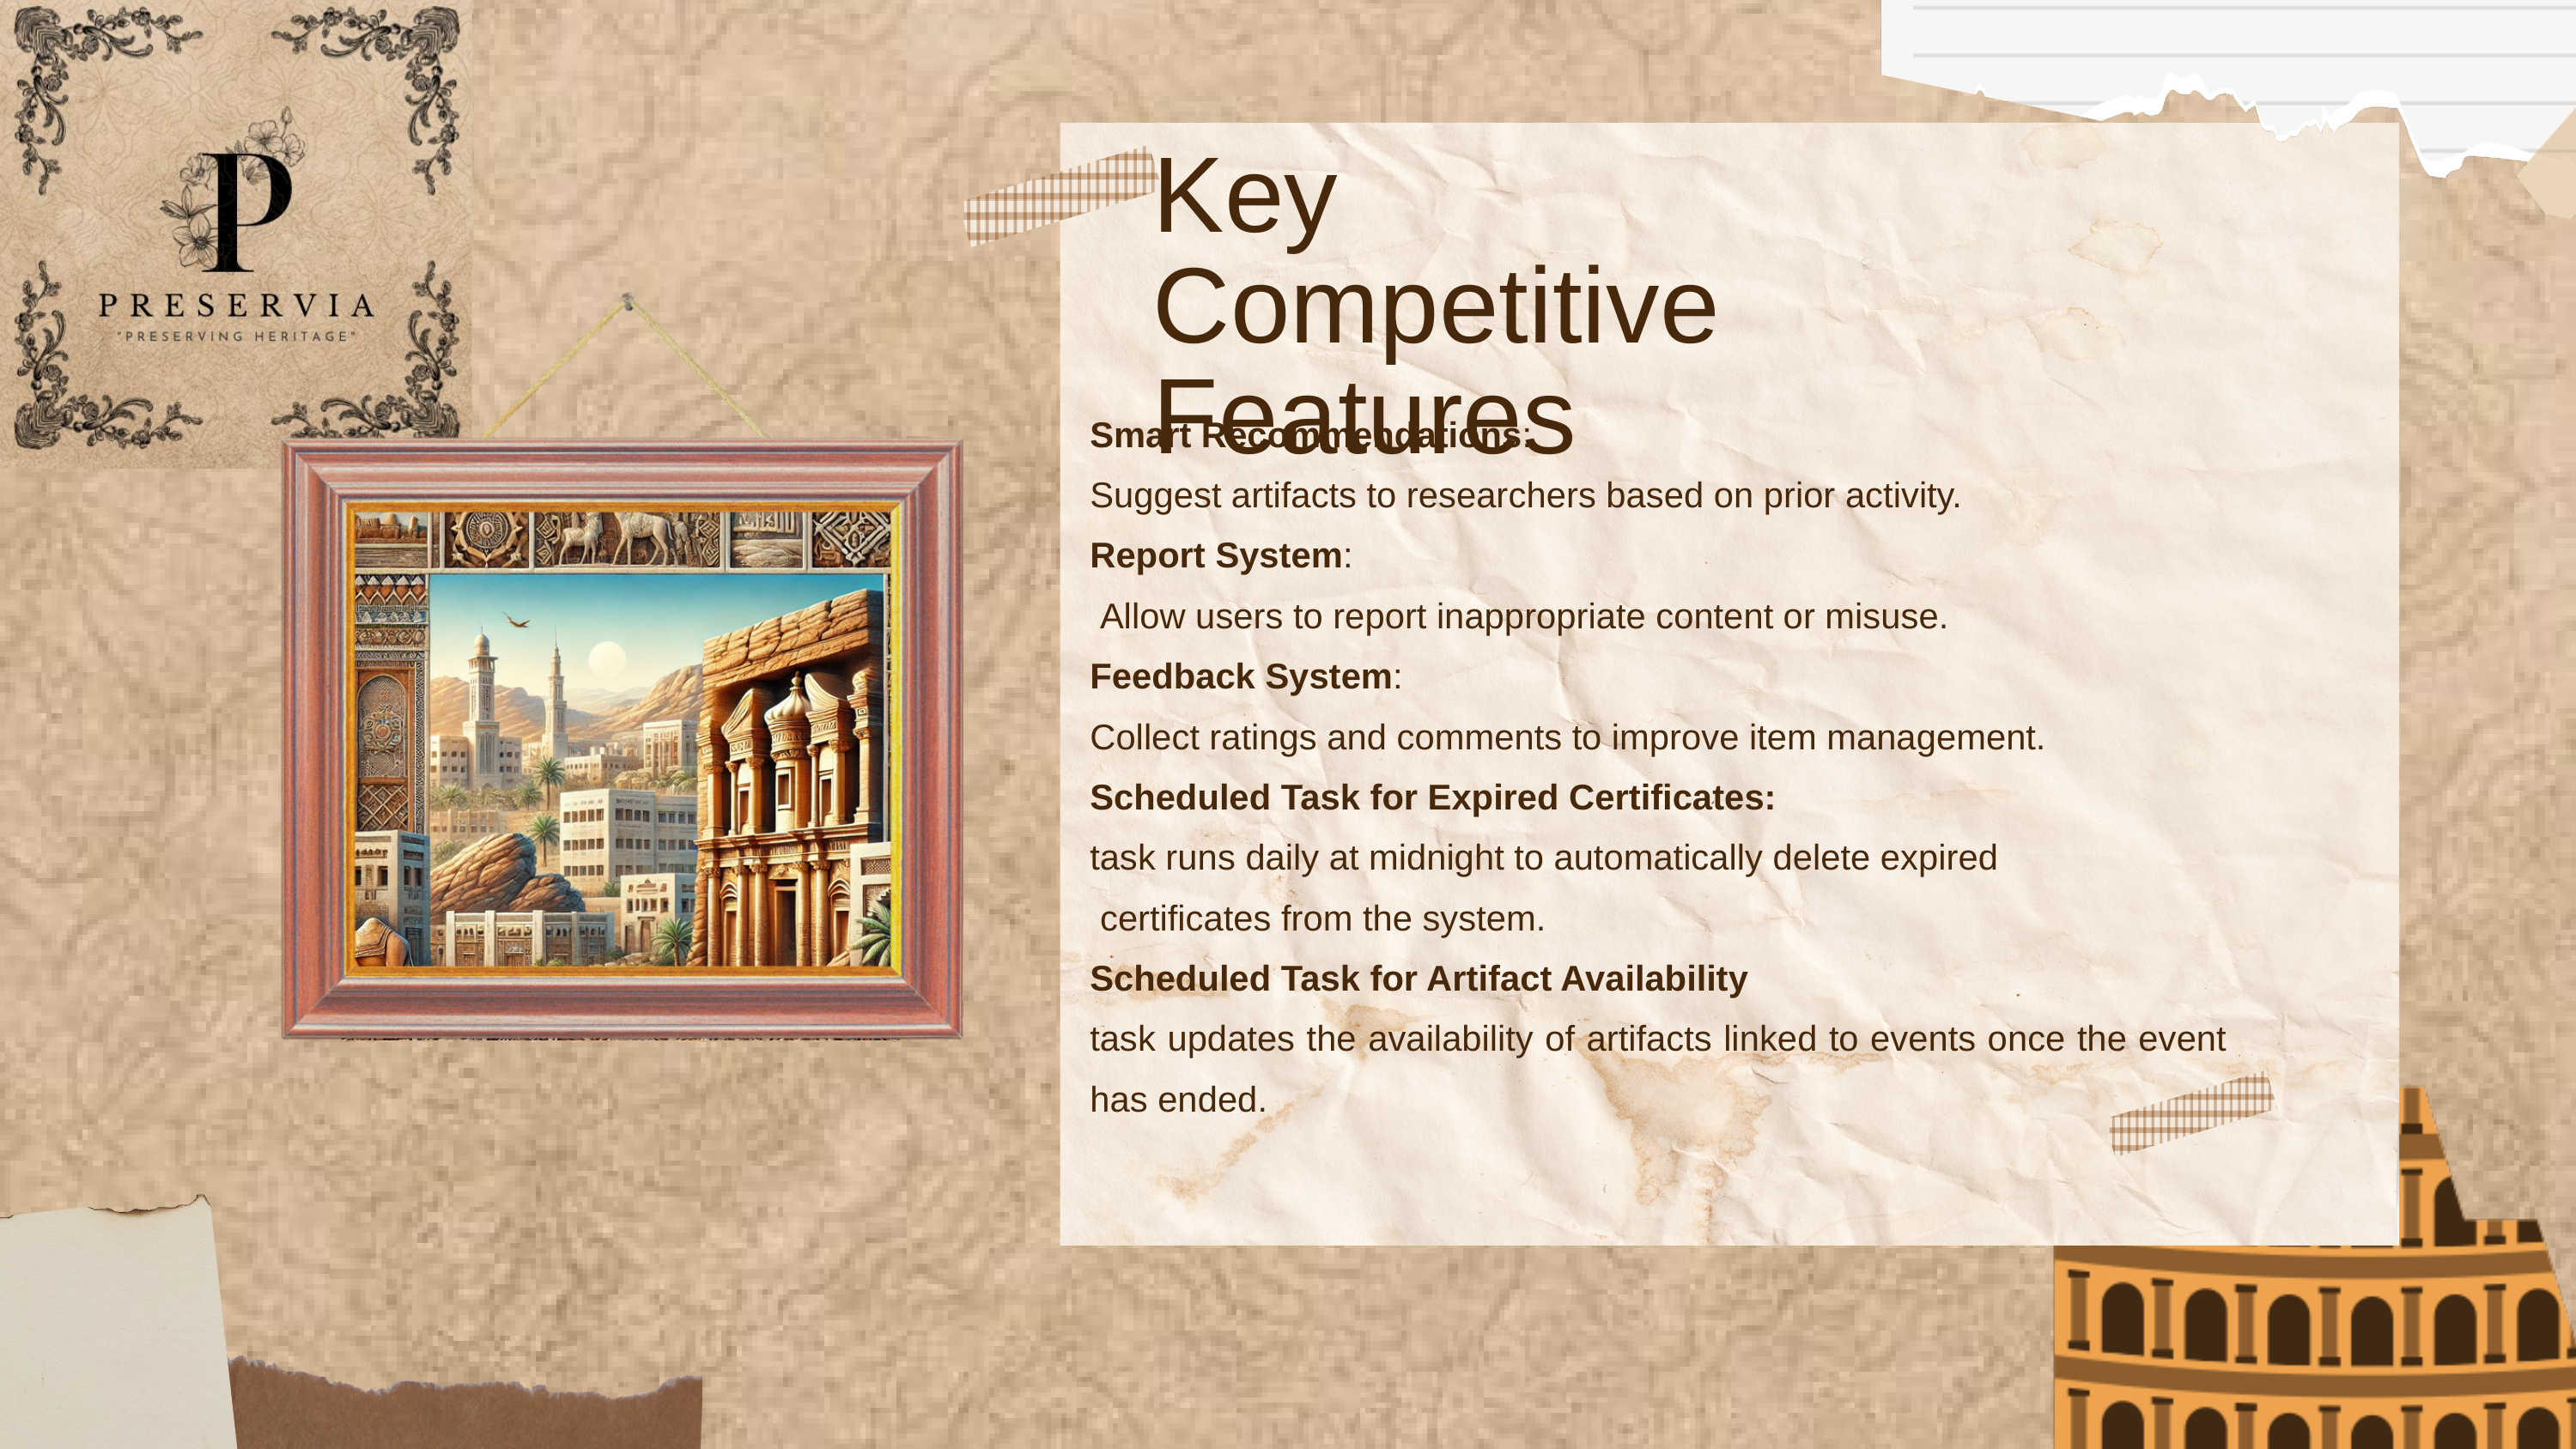

Key Competitive Features

Smart Recommendations:
Suggest artifacts to researchers based on prior activity.
Report System:
 Allow users to report inappropriate content or misuse.
Feedback System:
Collect ratings and comments to improve item management.
Scheduled Task for Expired Certificates:
task runs daily at midnight to automatically delete expired
 certificates from the system.
Scheduled Task for Artifact Availability
task updates the availability of artifacts linked to events once the event has ended.